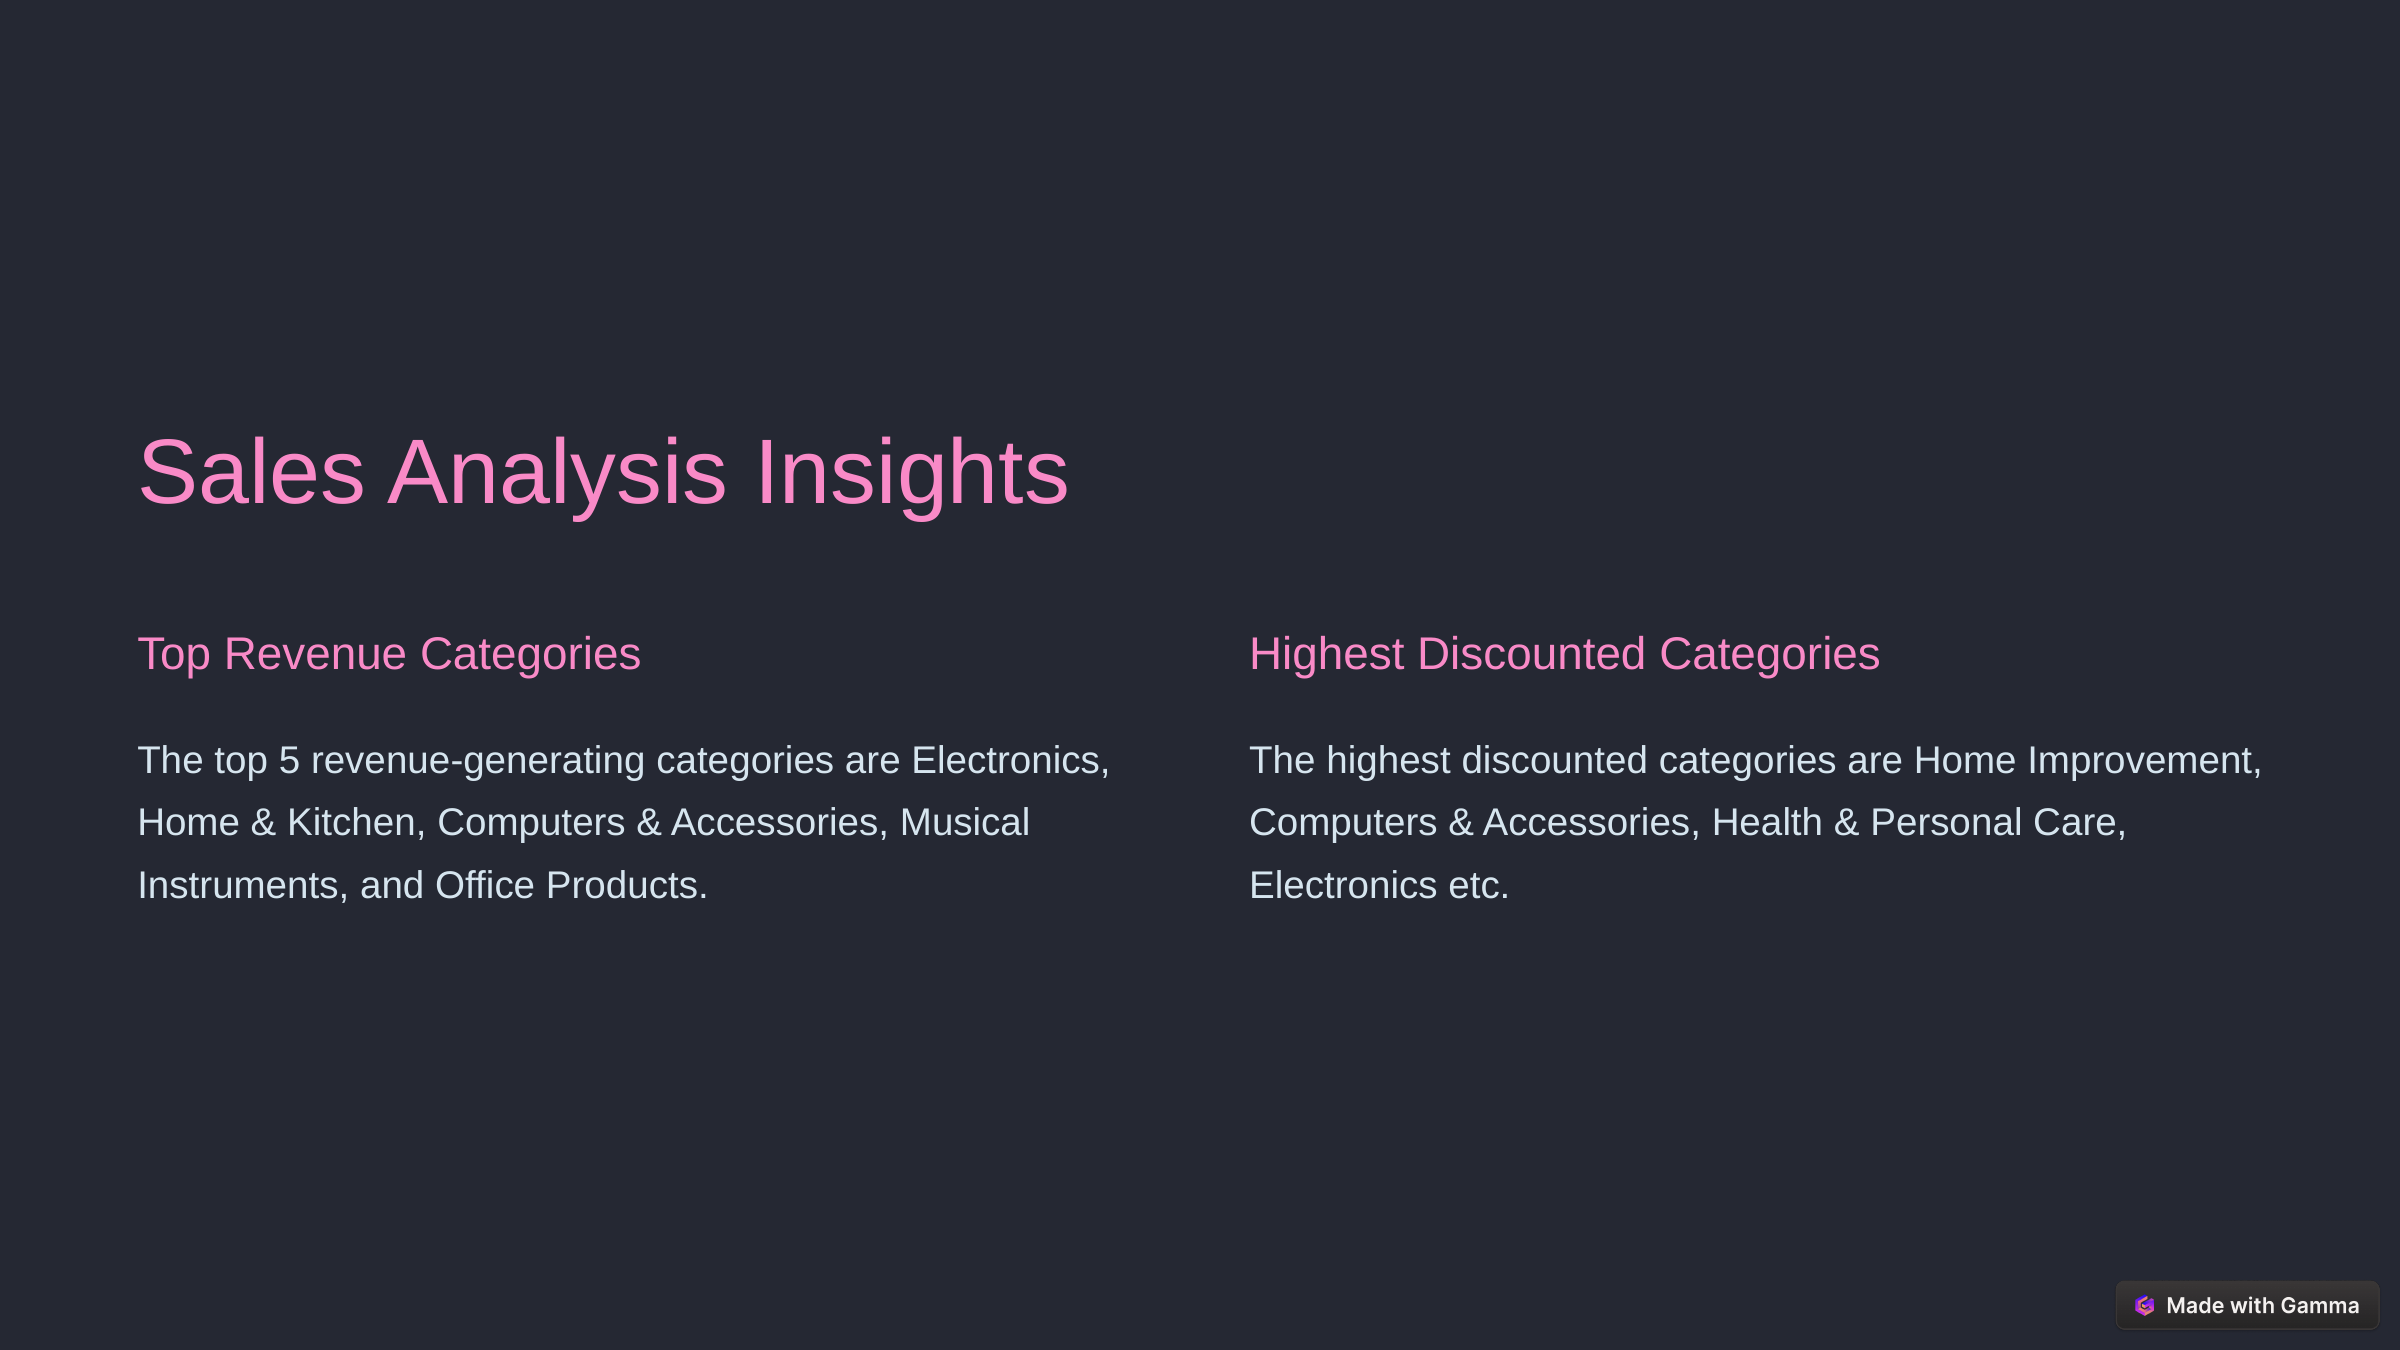

Sales Analysis Insights
Top Revenue Categories
Highest Discounted Categories
The top 5 revenue-generating categories are Electronics, Home & Kitchen, Computers & Accessories, Musical Instruments, and Office Products.
The highest discounted categories are Home Improvement, Computers & Accessories, Health & Personal Care, Electronics etc.